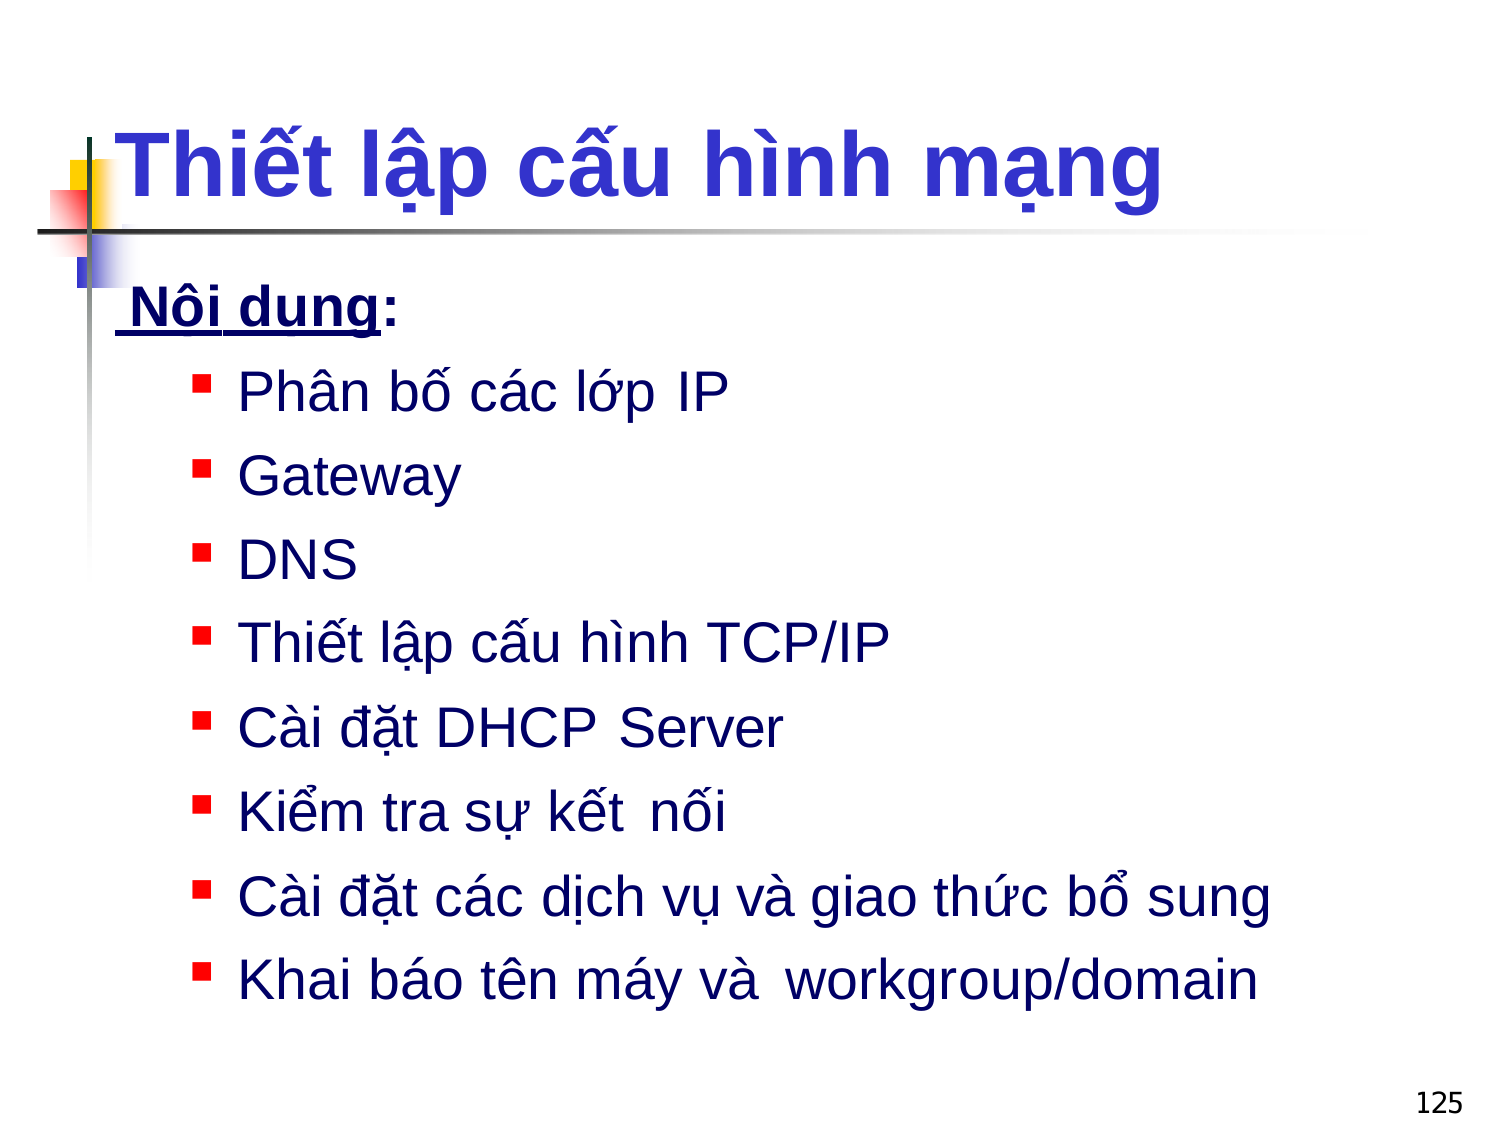

# Thiết lập cấu hình mạng
 Nội dụng:
Phân bố các lớp IP
Gateway
DNS
Thiết lập cấu hình TCP/IP
Cài đặt DHCP Server
Kiểm tra sự kết nối
Cài đặt các dịch vụ và giao thức bổ sung
Khai báo tên máy và workgroup/domain
125